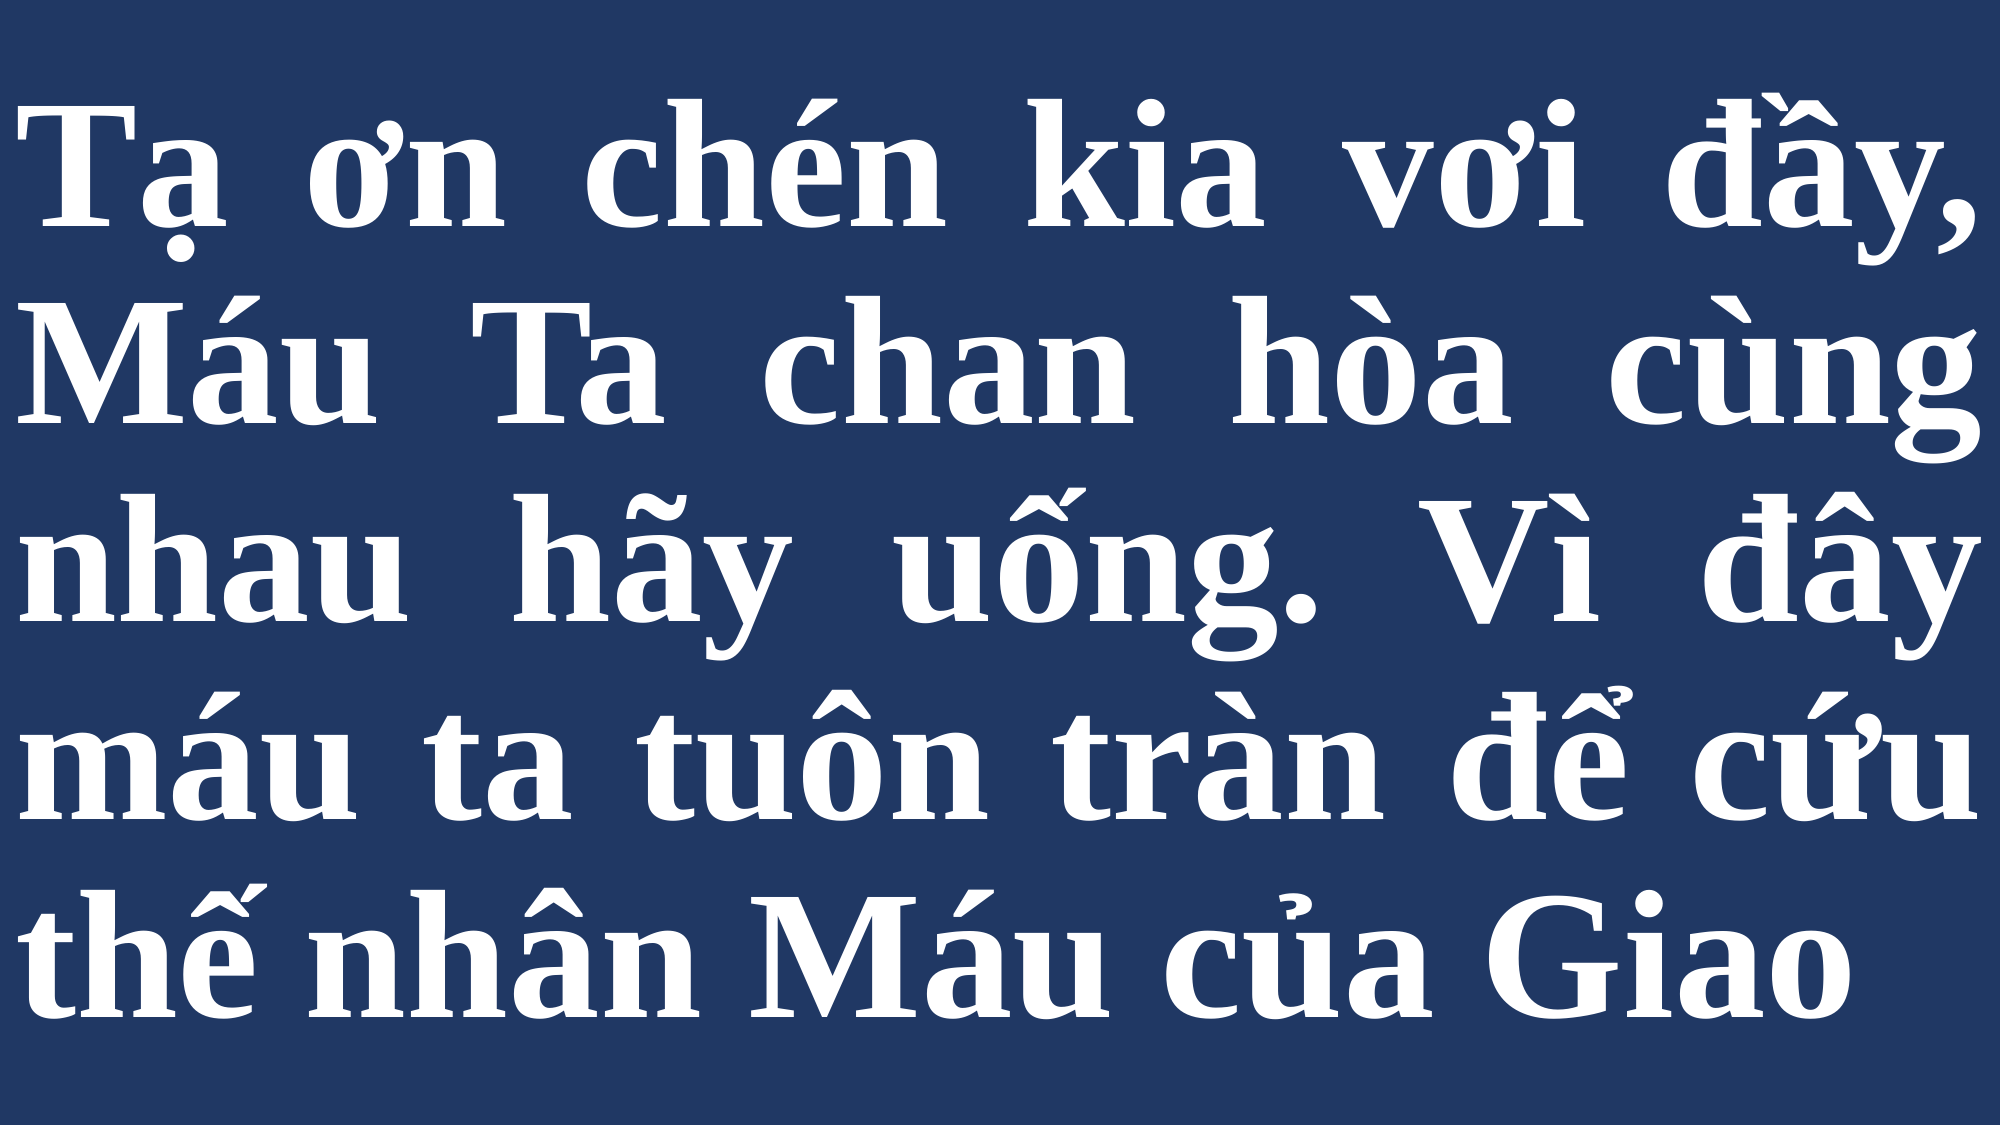

# Tạ ơn chén kia vơi đầy, Máu Ta chan hòa cùng nhau hãy uống. Vì đây máu ta tuôn tràn để cứu thế nhân Máu của Giao